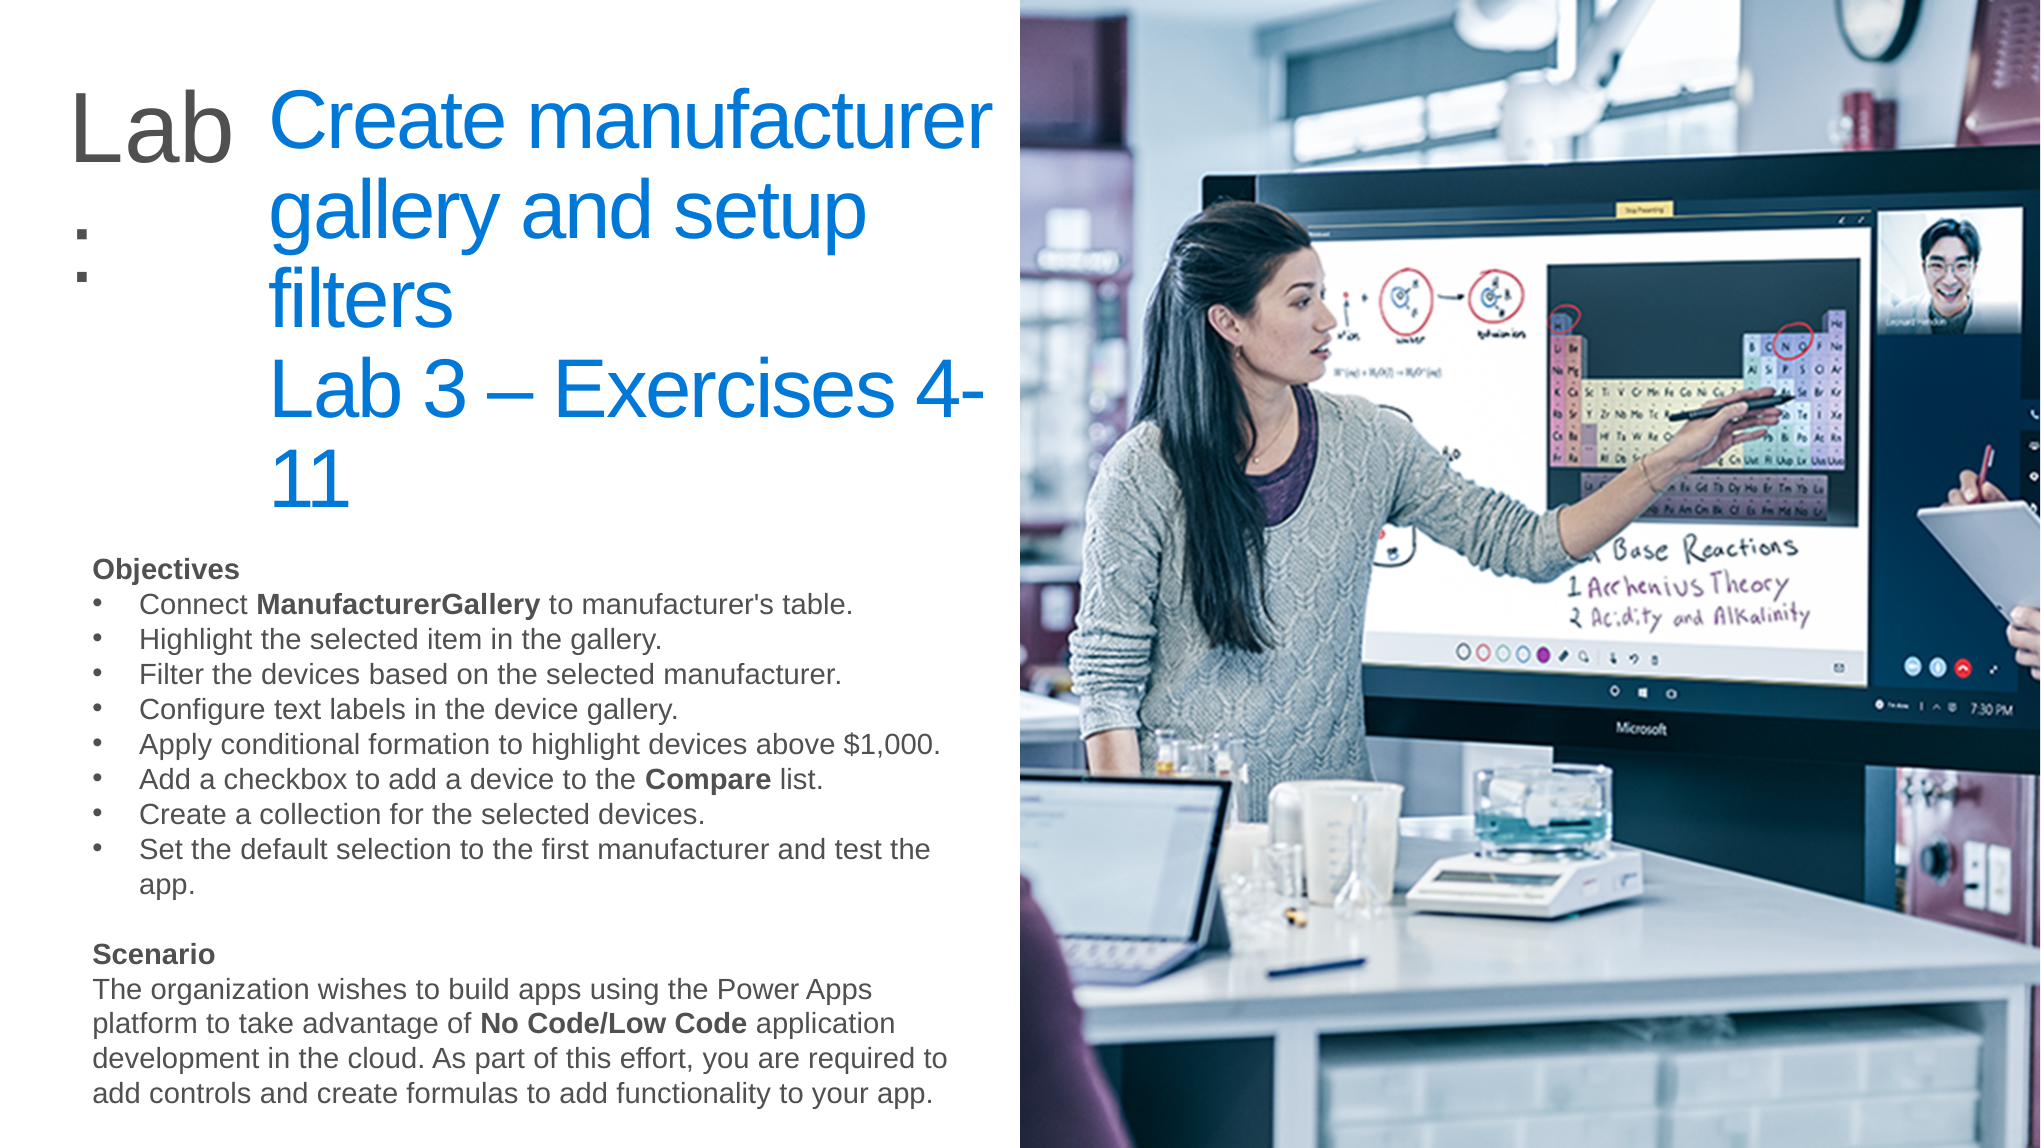

Create manufacturer gallery and setup filters
Lab 3 – Exercises 4-11
Objectives
Connect ManufacturerGallery to manufacturer's table.
Highlight the selected item in the gallery.
Filter the devices based on the selected manufacturer.
Configure text labels in the device gallery.
Apply conditional formation to highlight devices above $1,000.
Add a checkbox to add a device to the Compare list.
Create a collection for the selected devices.
Set the default selection to the first manufacturer and test the app.

Scenario
The organization wishes to build apps using the Power Apps platform to take advantage of No Code/Low Code application development in the cloud. As part of this effort, you are required to add controls and create formulas to add functionality to your app.